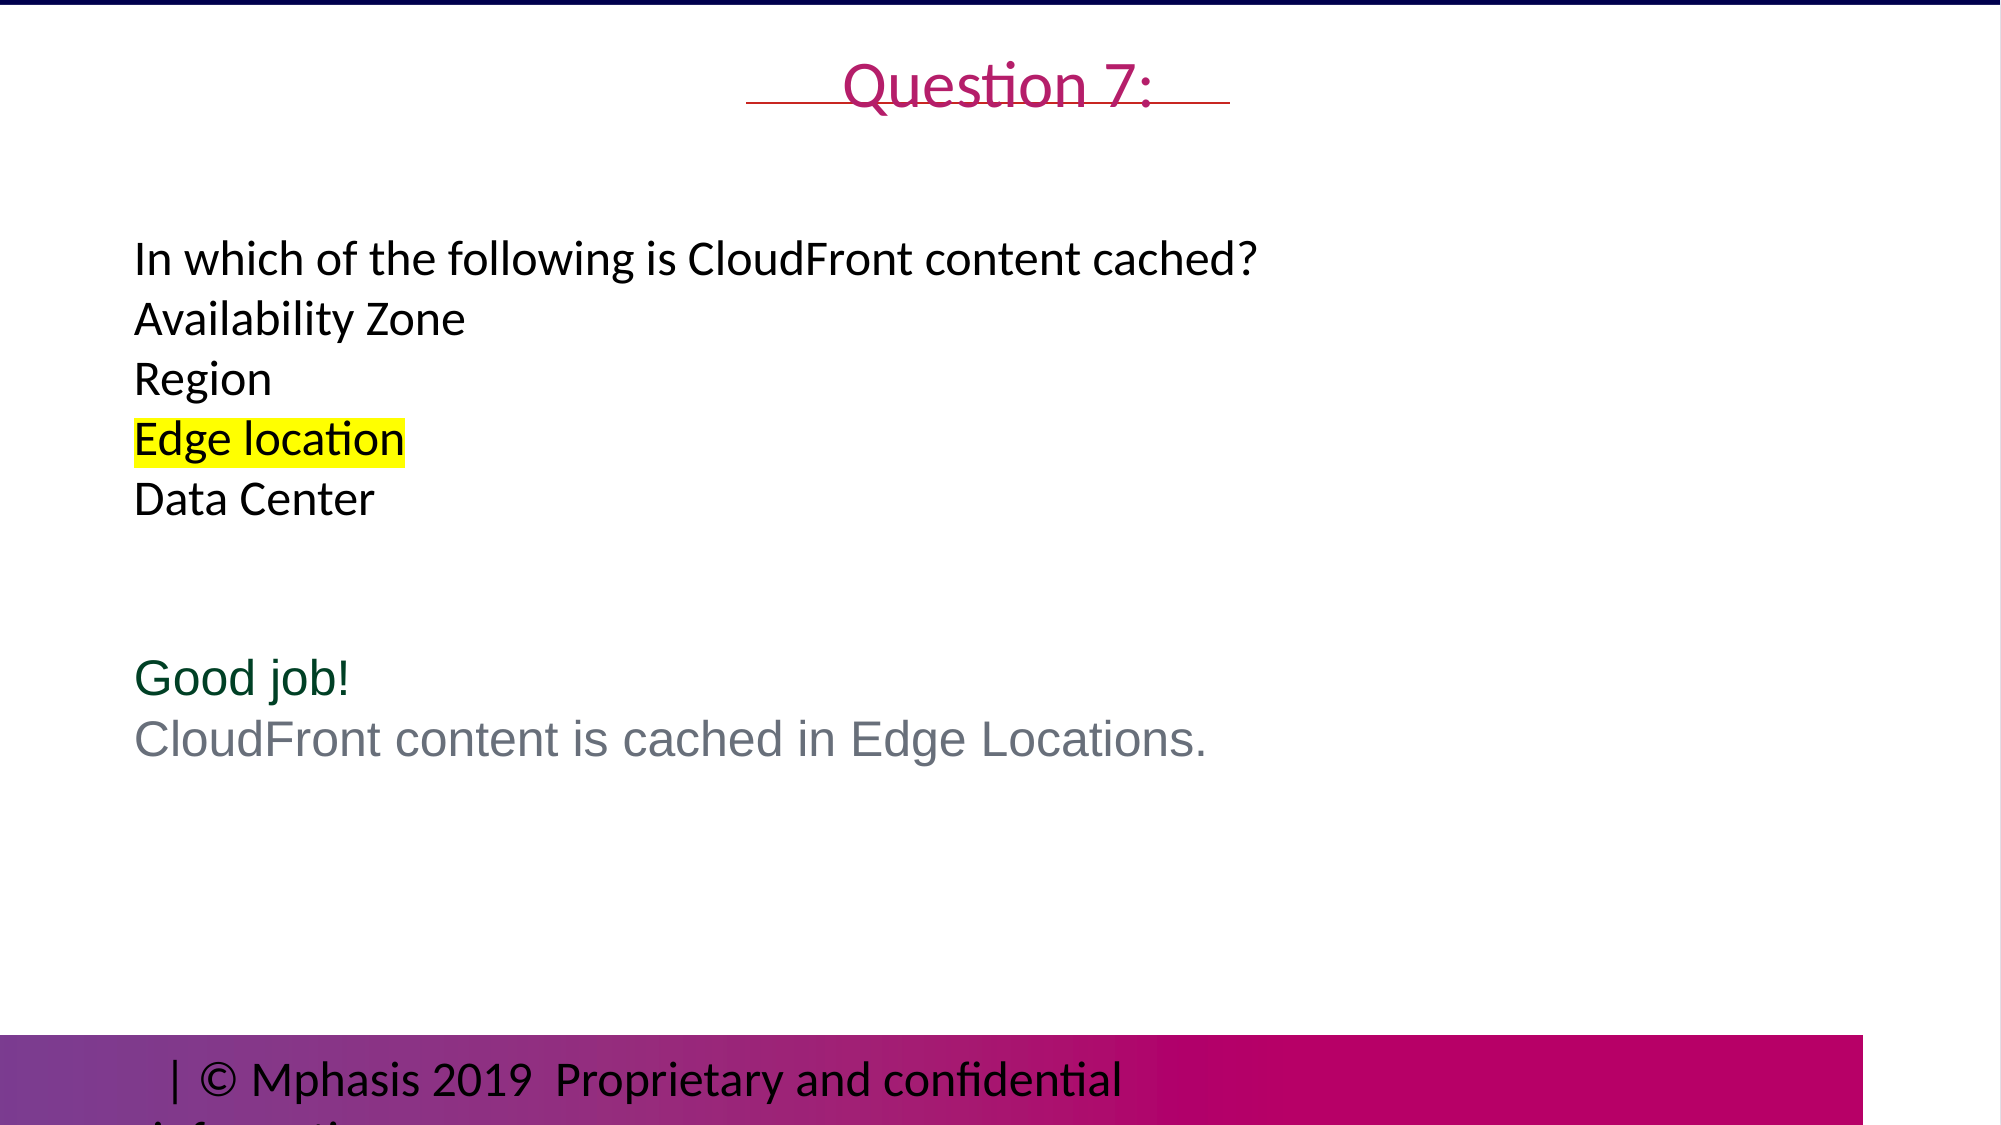

Question 7:
In which of the following is CloudFront content cached?
Availability Zone
Region
Edge location
Data Center

Good job!
CloudFront content is cached in Edge Locations.
 | © Mphasis 2019  Proprietary and confidential information
80